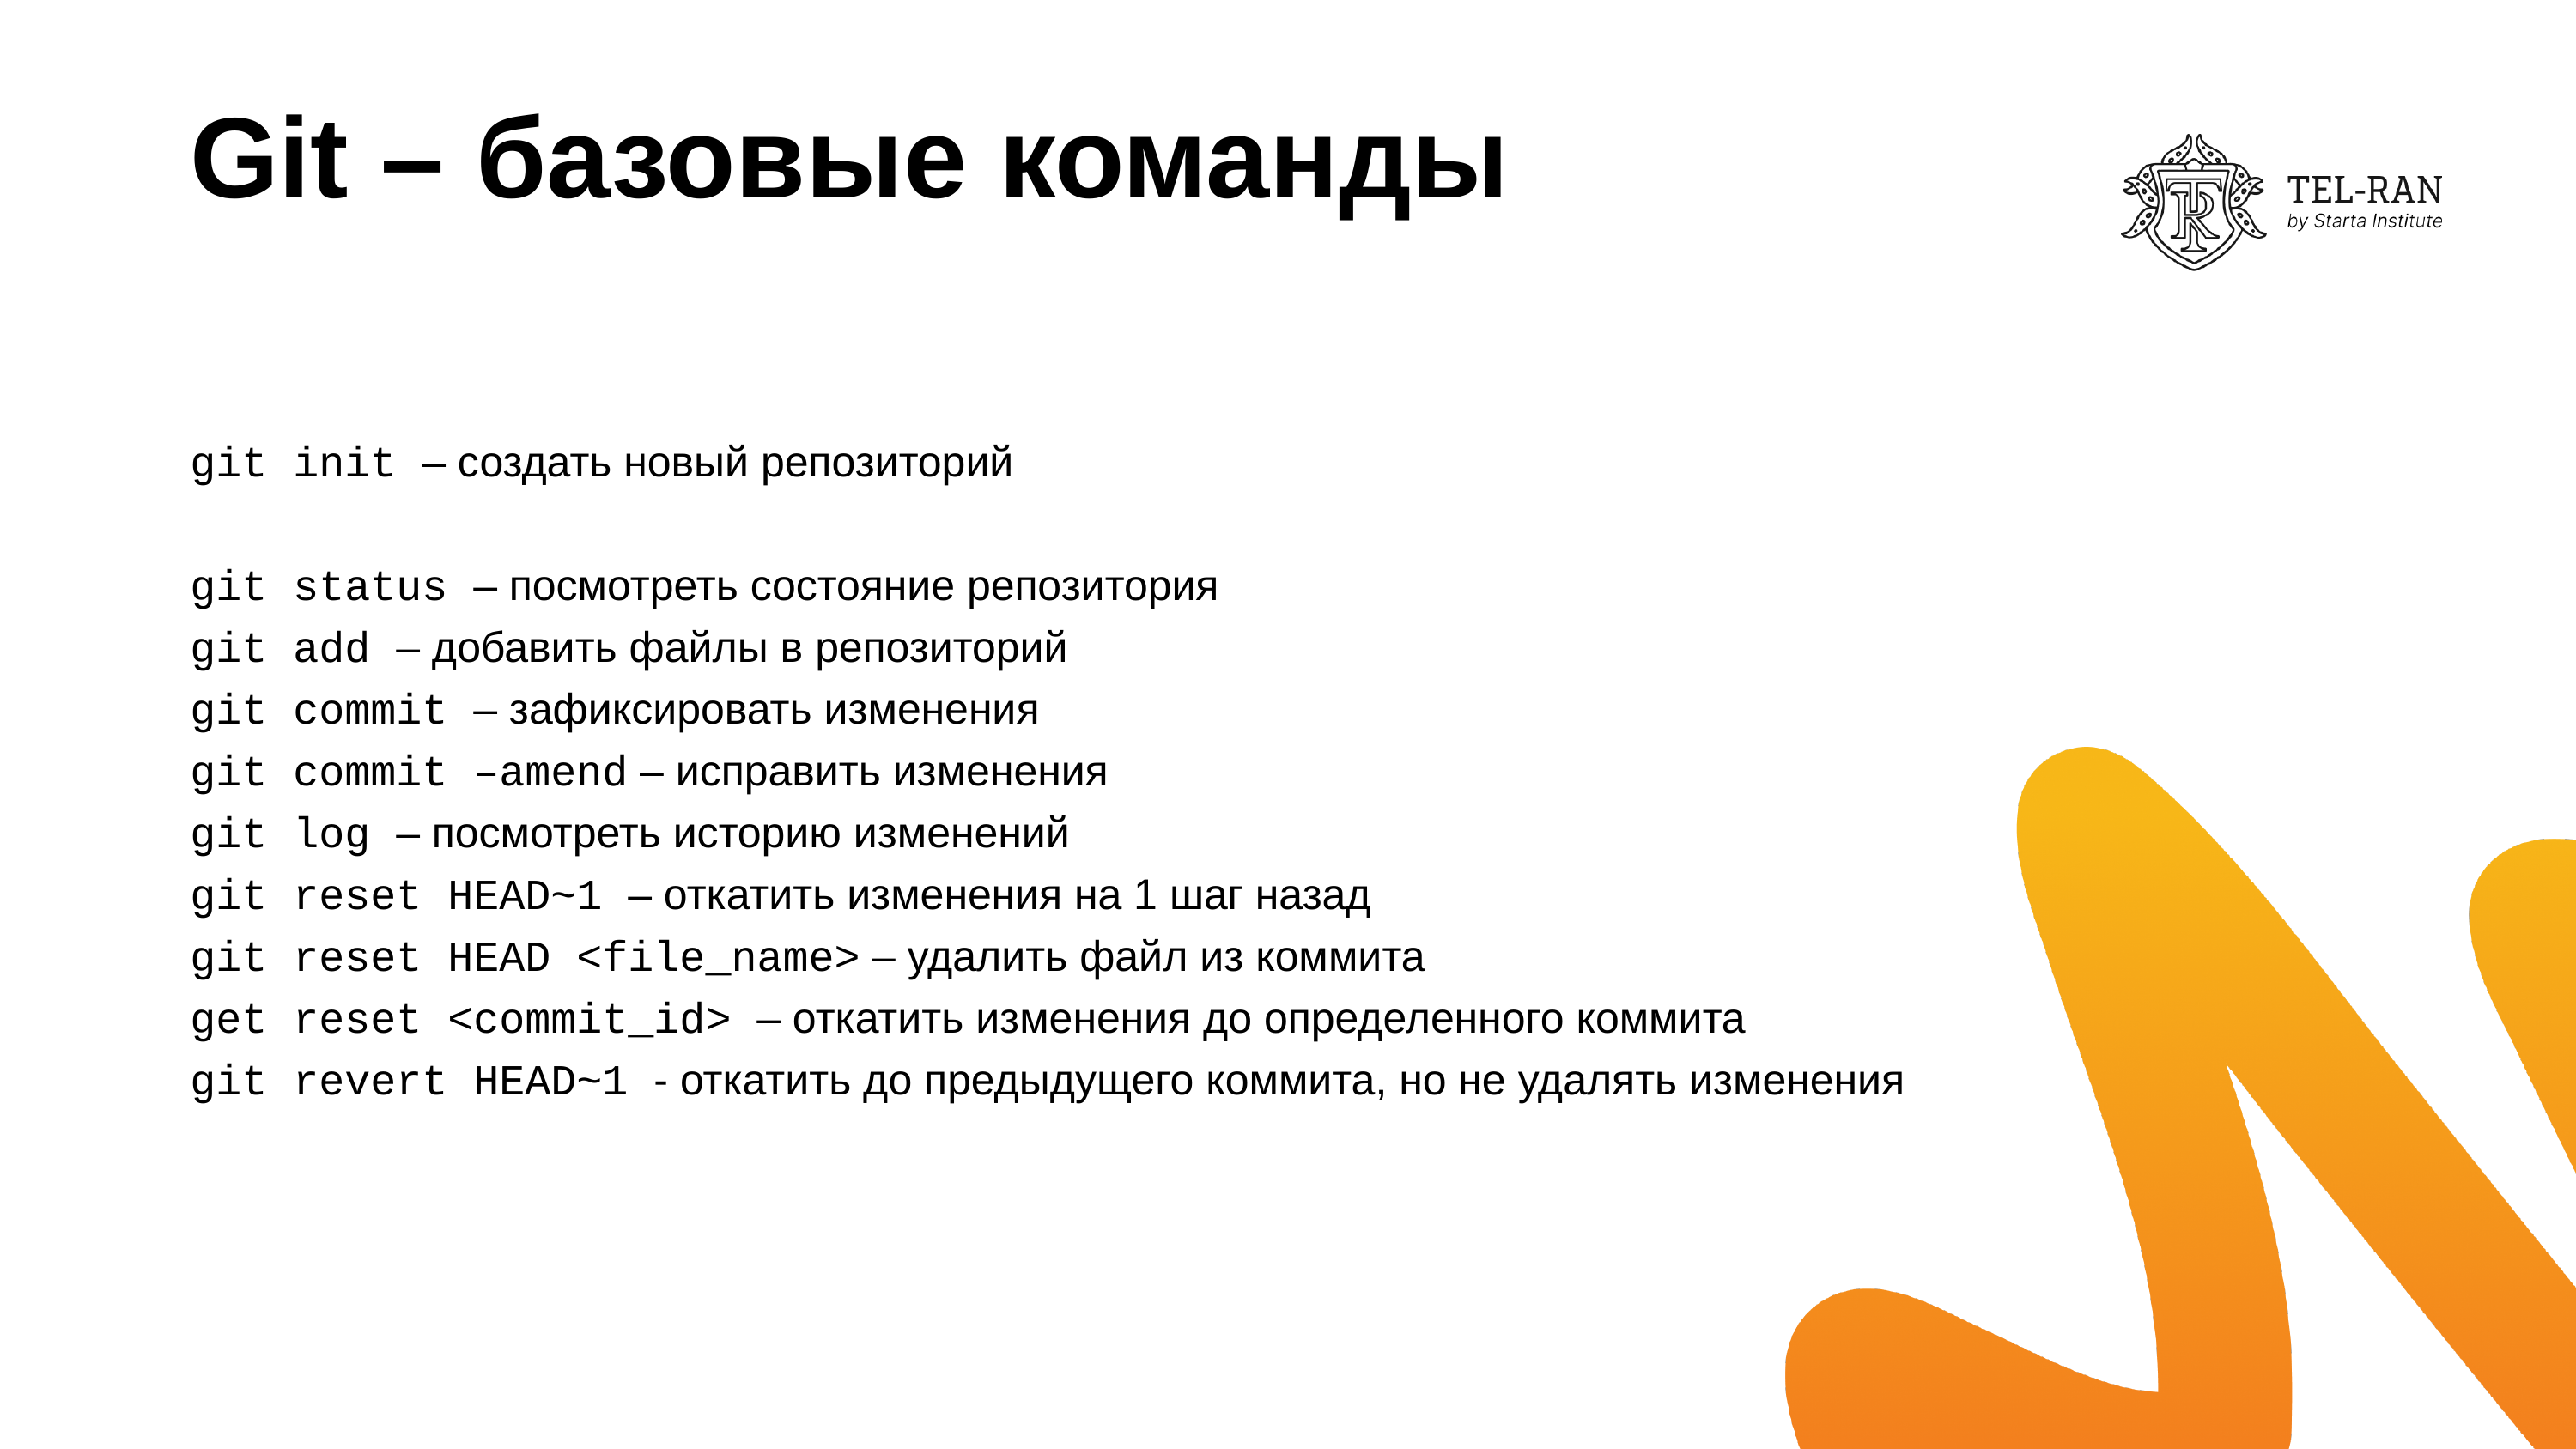

# Git – базовые команды
git init – создать новый репозиторий

git status – посмотреть состояние репозитория
git add – добавить файлы в репозиторий
git commit – зафиксировать изменения
git commit –amend – исправить изменения
git log – посмотреть историю изменений
git reset HEAD~1 – откатить изменения на 1 шаг назад
git reset HEAD <file_name> – удалить файл из коммита
get reset <commit_id> – откатить изменения до определенного коммита
git revert HEAD~1 - откатить до предыдущего коммита, но не удалять изменения